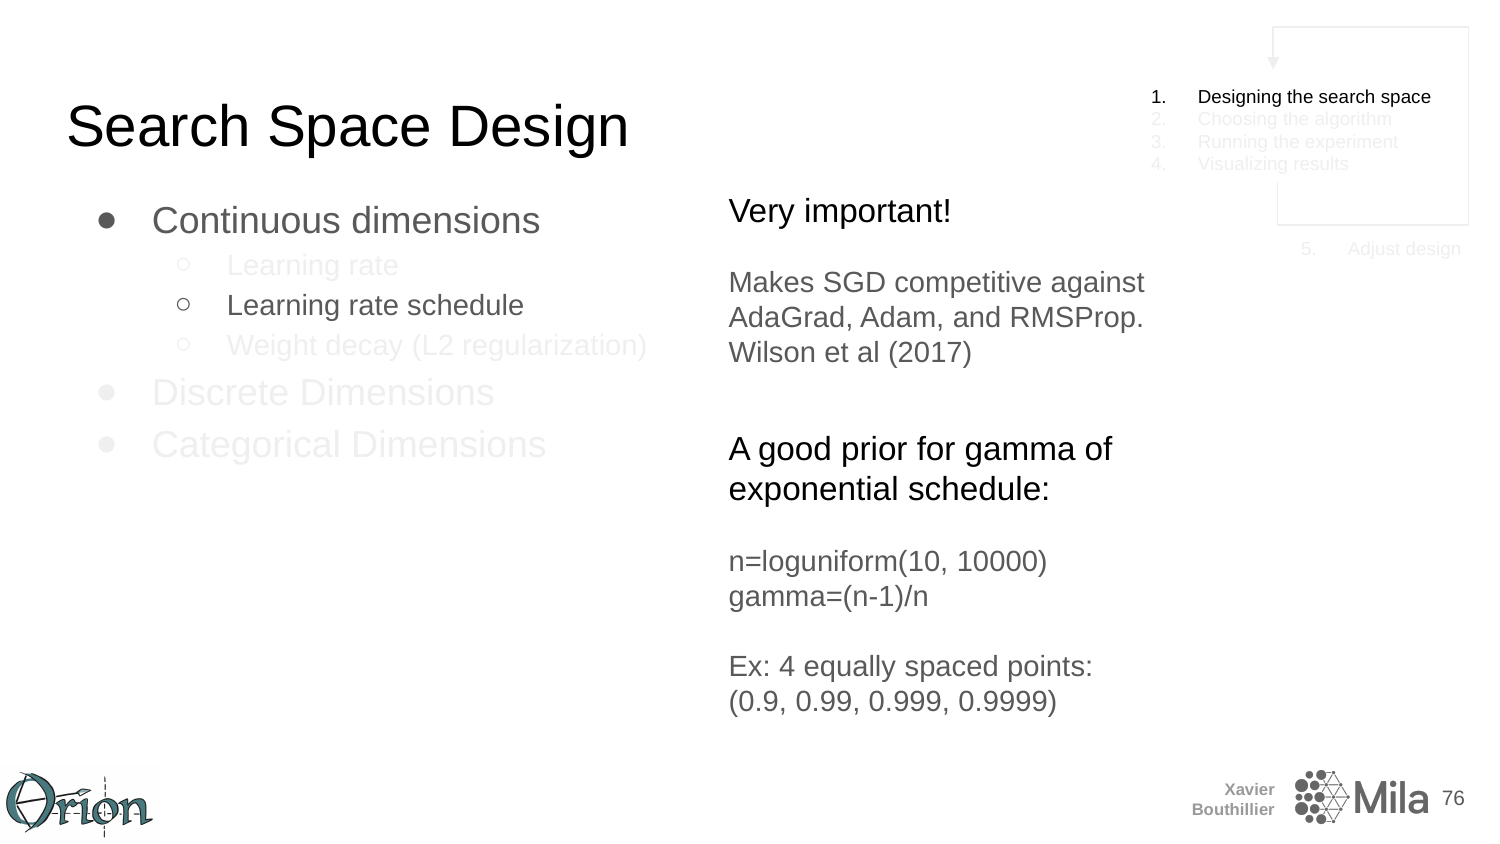

# Search Space Design
Very important!

Makes SGD competitive against
AdaGrad, Adam, and RMSProp.
Wilson et al (2017)
Continuous dimensions
Learning rate
Learning rate schedule
Weight decay (L2 regularization)
Discrete Dimensions
Categorical Dimensions

A good prior for gamma of exponential schedule:

n=loguniform(10, 10000)
gamma=(n-1)/n

Ex: 4 equally spaced points:
(0.9, 0.99, 0.999, 0.9999)
76